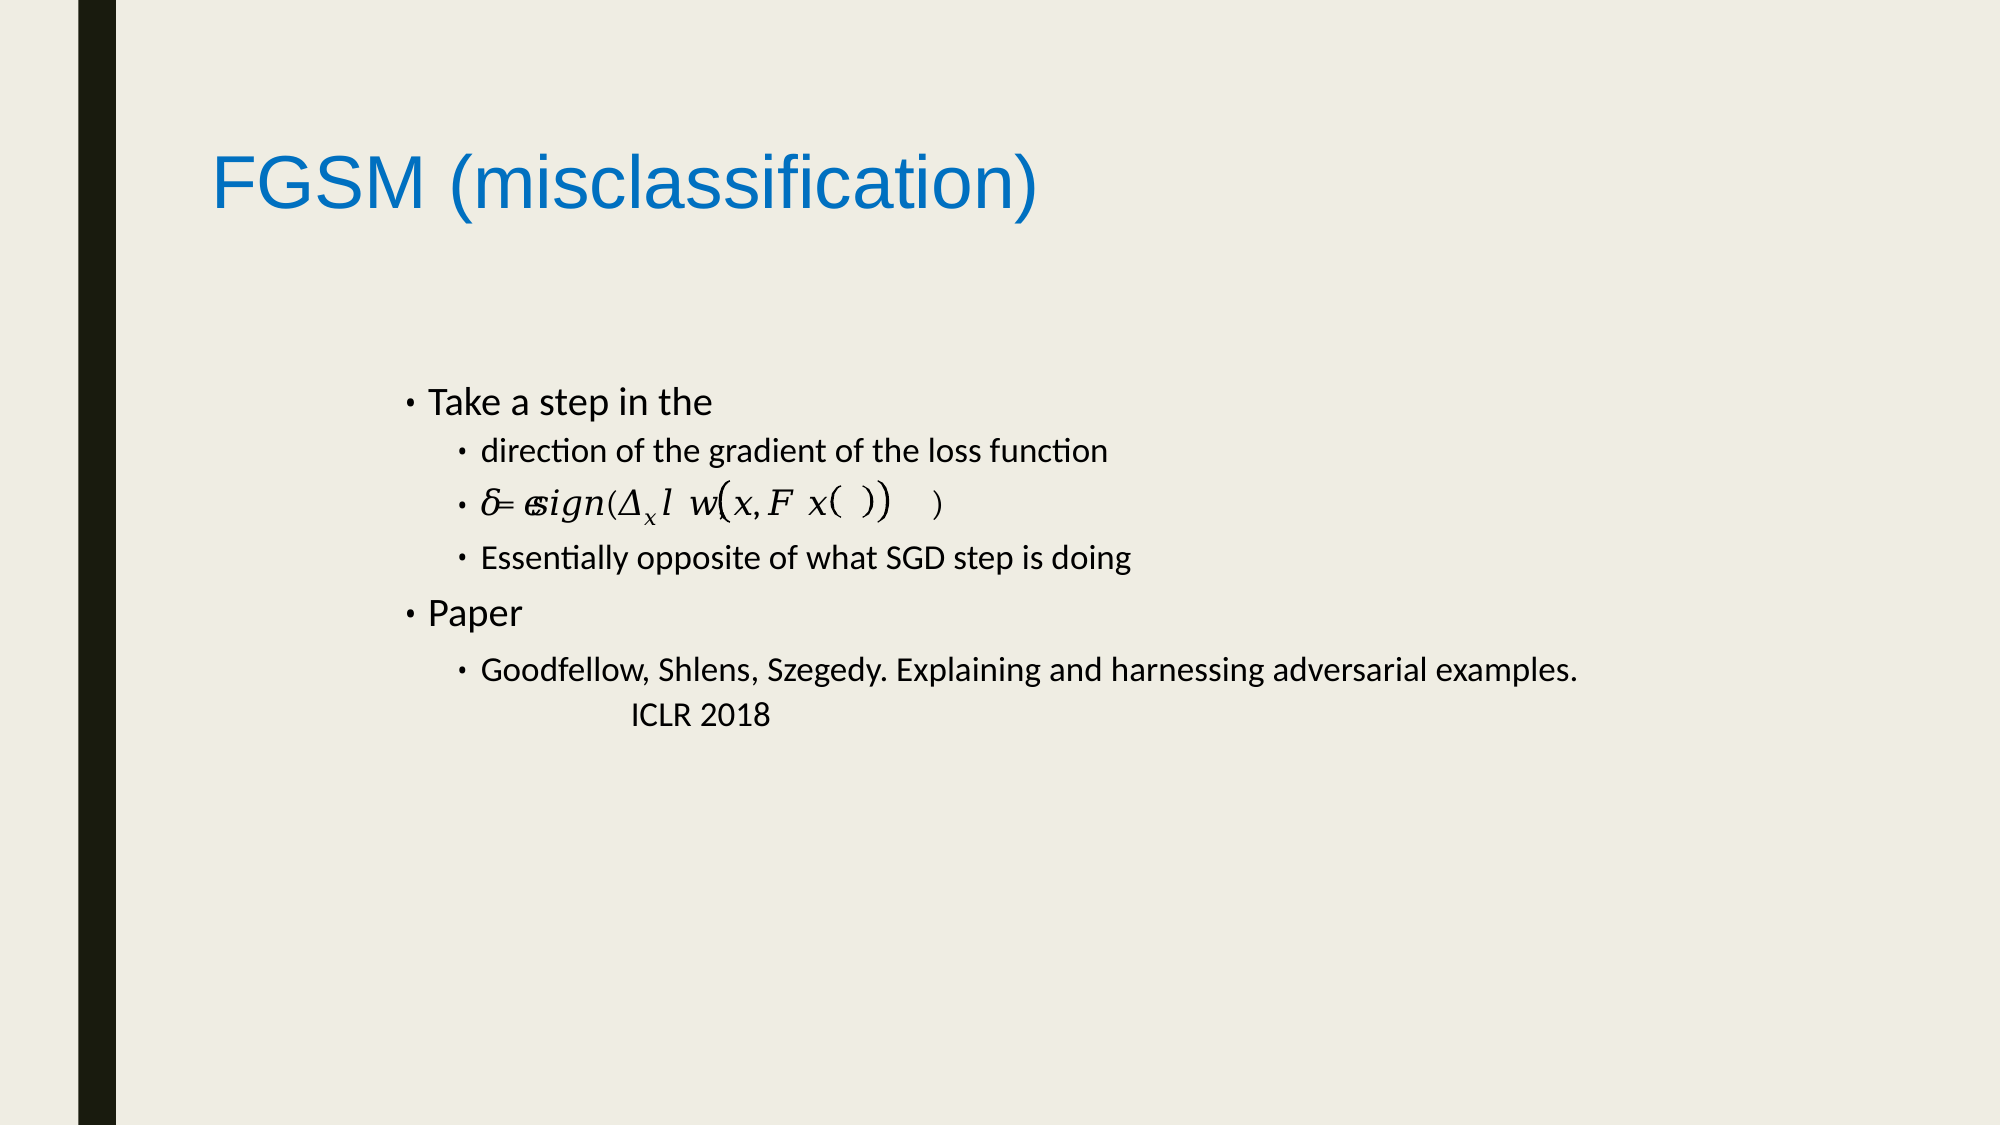

# FGSM (misclassification)
Take a step in the
direction of the gradient of the loss function
𝛿 = 𝜖 𝑠𝑖𝑔𝑛(Δ𝑥 𝑙  𝑤, 𝑥, 𝐹  𝑥	)
Essentially opposite of what SGD step is doing
Paper
Goodfellow, Shlens, Szegedy. Explaining and harnessing adversarial examples. 	ICLR 2018